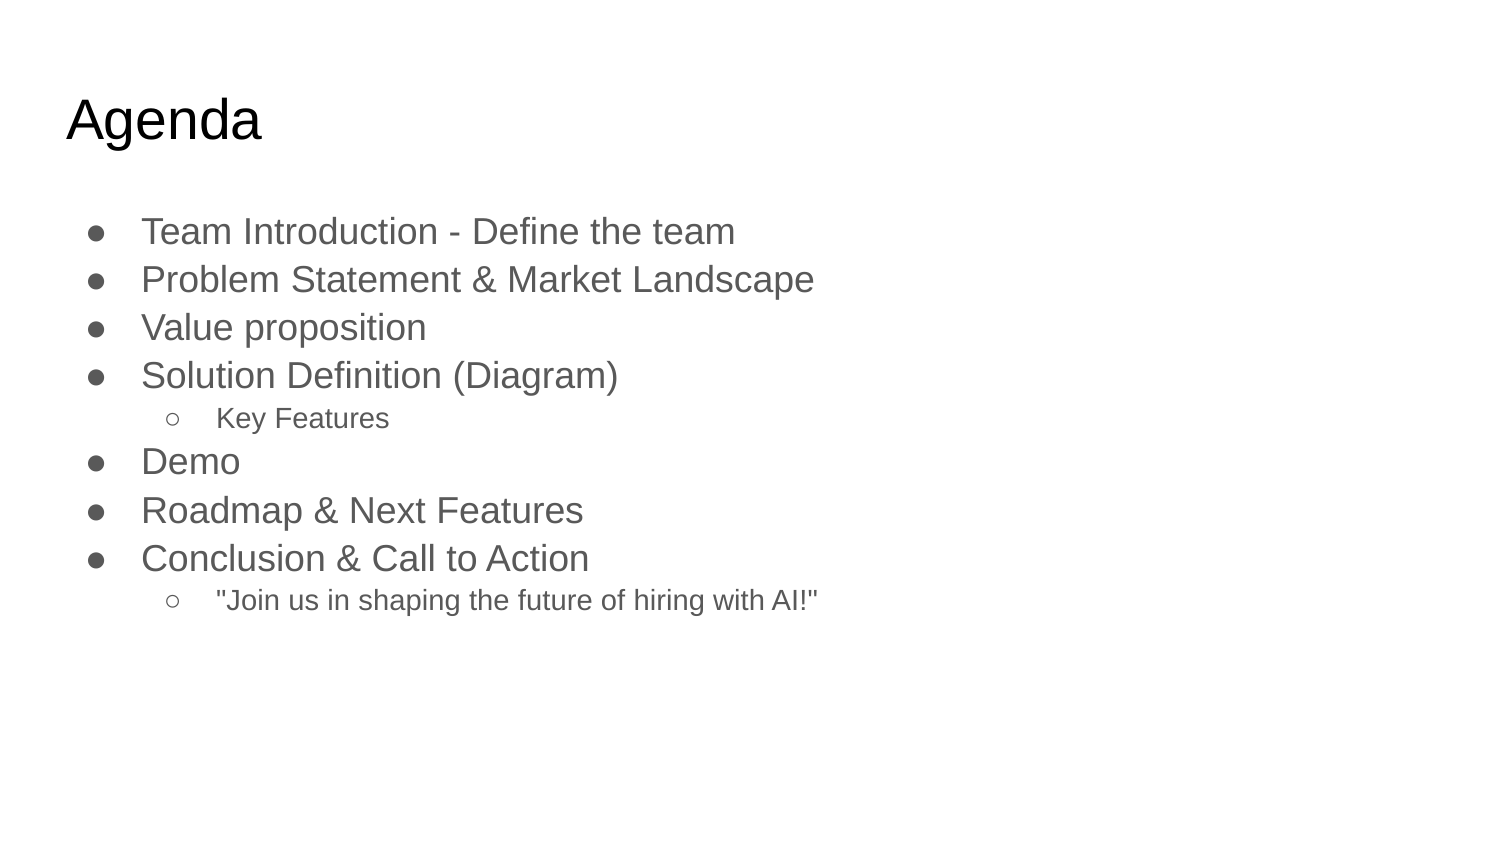

# Agenda
Team Introduction - Define the team
Problem Statement & Market Landscape
Value proposition
Solution Definition (Diagram)
Key Features
Demo
Roadmap & Next Features
Conclusion & Call to Action
"Join us in shaping the future of hiring with AI!"